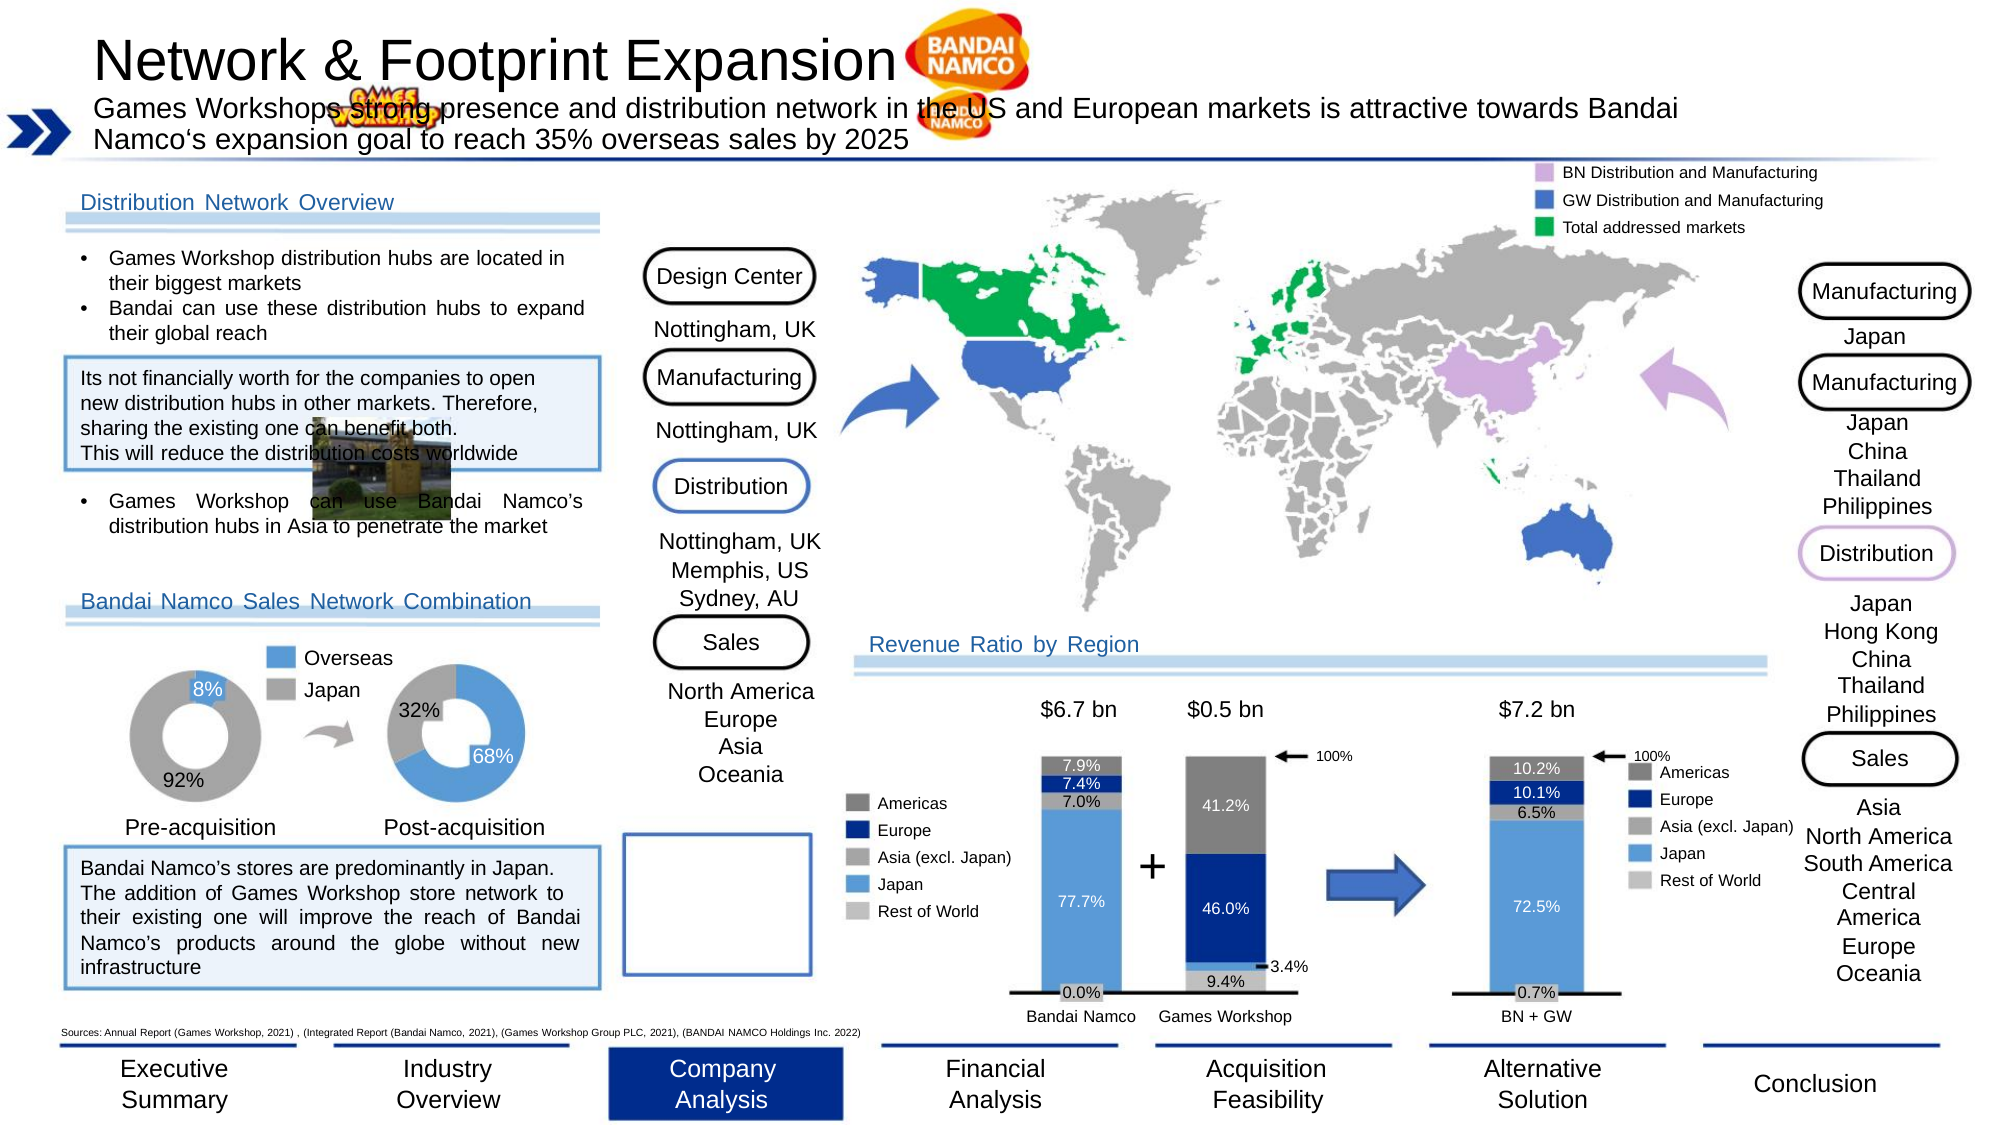

Network & Footprint Expansion
Games Workshops strong presence and distribution network in the US and European markets is attractive towards Bandai
Namco‘s expansion goal to reach 35% overseas sales by 2025
BN Distribution and Manufacturing
Distribution Network Overview
GW Distribution and Manufacturing
Total addressed markets
•
•
Games Workshop distribution hubs are located in
their biggest markets
Bandai can use these distribution hubs to expand
their global reach
Design Center
Manufacturing
Nottingham, UK
Manufacturing
Japan
Its not financially worth for the companies to open
new distribution hubs in other markets. Therefore,
sharing the existing one can benefit both.
Manufacturing
Japan
China
Thailand
Philippines
Nottingham, UK
Distribution
This will reduce the distribution costs worldwide
•
Games Workshop can use Bandai Namco’s
distribution hubs in Asia to penetrate the market
Nottingham, UK
Memphis, US
Sydney, AU
Distribution
Bandai Namco Sales Network Combination
Japan
Hong Kong
China
Revenue Ratio by Region
Sales
Overseas
Thailand
Philippines
8%
North America
Europe
Japan
$6.7 bn
$0.5 bn
$7.2 bn
32%
Asia
Oceania
68%
Sales
100%
100%
7.9%
7.4%
10.2%
Americas
92%
10.1%
6.5%
Europe
7.0%
Americas
Asia
North America
South America
Central
41.2%
Pre-acquisition
Post-acquisition
Asia (excl. Japan)
Japan
Europe
+
Asia (excl. Japan)
Japan
Bandai Namco’s stores are predominantly in Japan.
The addition of Games Workshop store network to
their existing one will improve the reach of Bandai
Namco’s products around the globe without new
infrastructure
Rest of World
77.7%
0.0%
72.5%
46.0%
9.4%
Rest of World
America
Europe
Oceania
3.4%
0.7%
Bandai Namco Games Workshop
BN + GW
Sources: Annual Report (Games Workshop, 2021) , (Integrated Report (Bandai Namco, 2021), (Games Workshop Group PLC, 2021), (BANDAI NAMCO Holdings Inc. 2022)
Executive
Summary
Industry
Overview
Company
Analysis
Financial
Analysis
Acquisition
Feasibility
Alternative
Solution
Conclusion